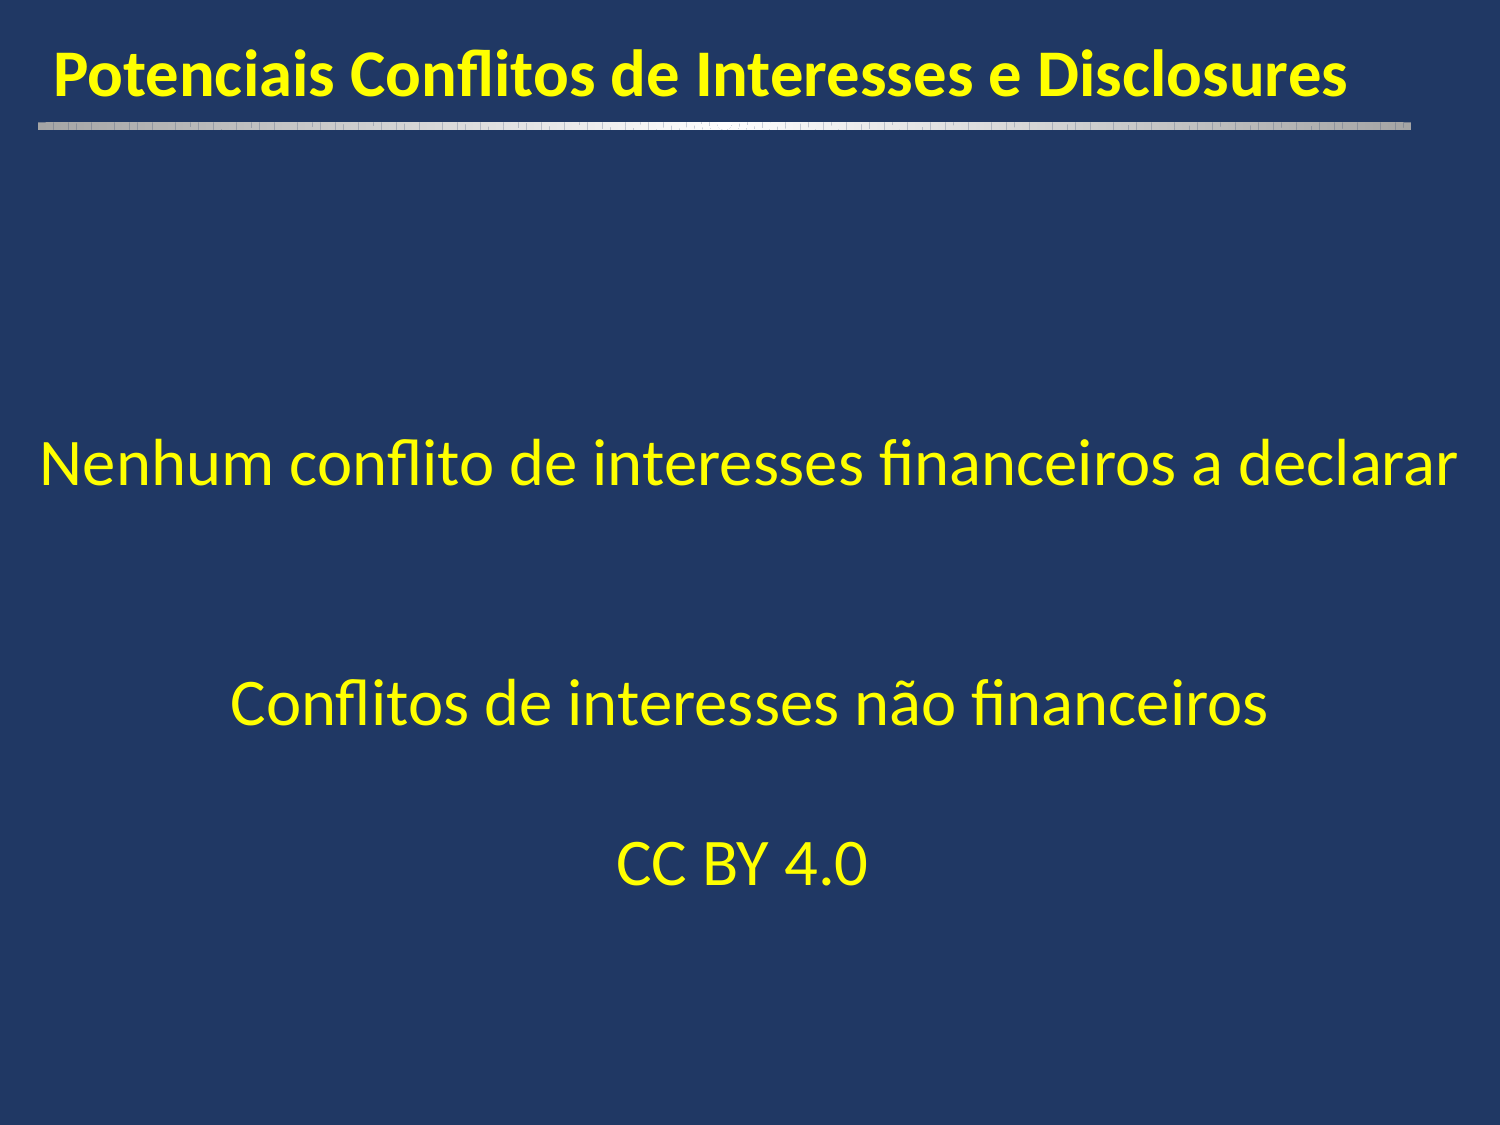

Potenciais Conflitos de Interesses e Disclosures

Nenhum conflito de interesses financeiros a declarar

Conflitos de interesses não financeiros

CC BY 4.0